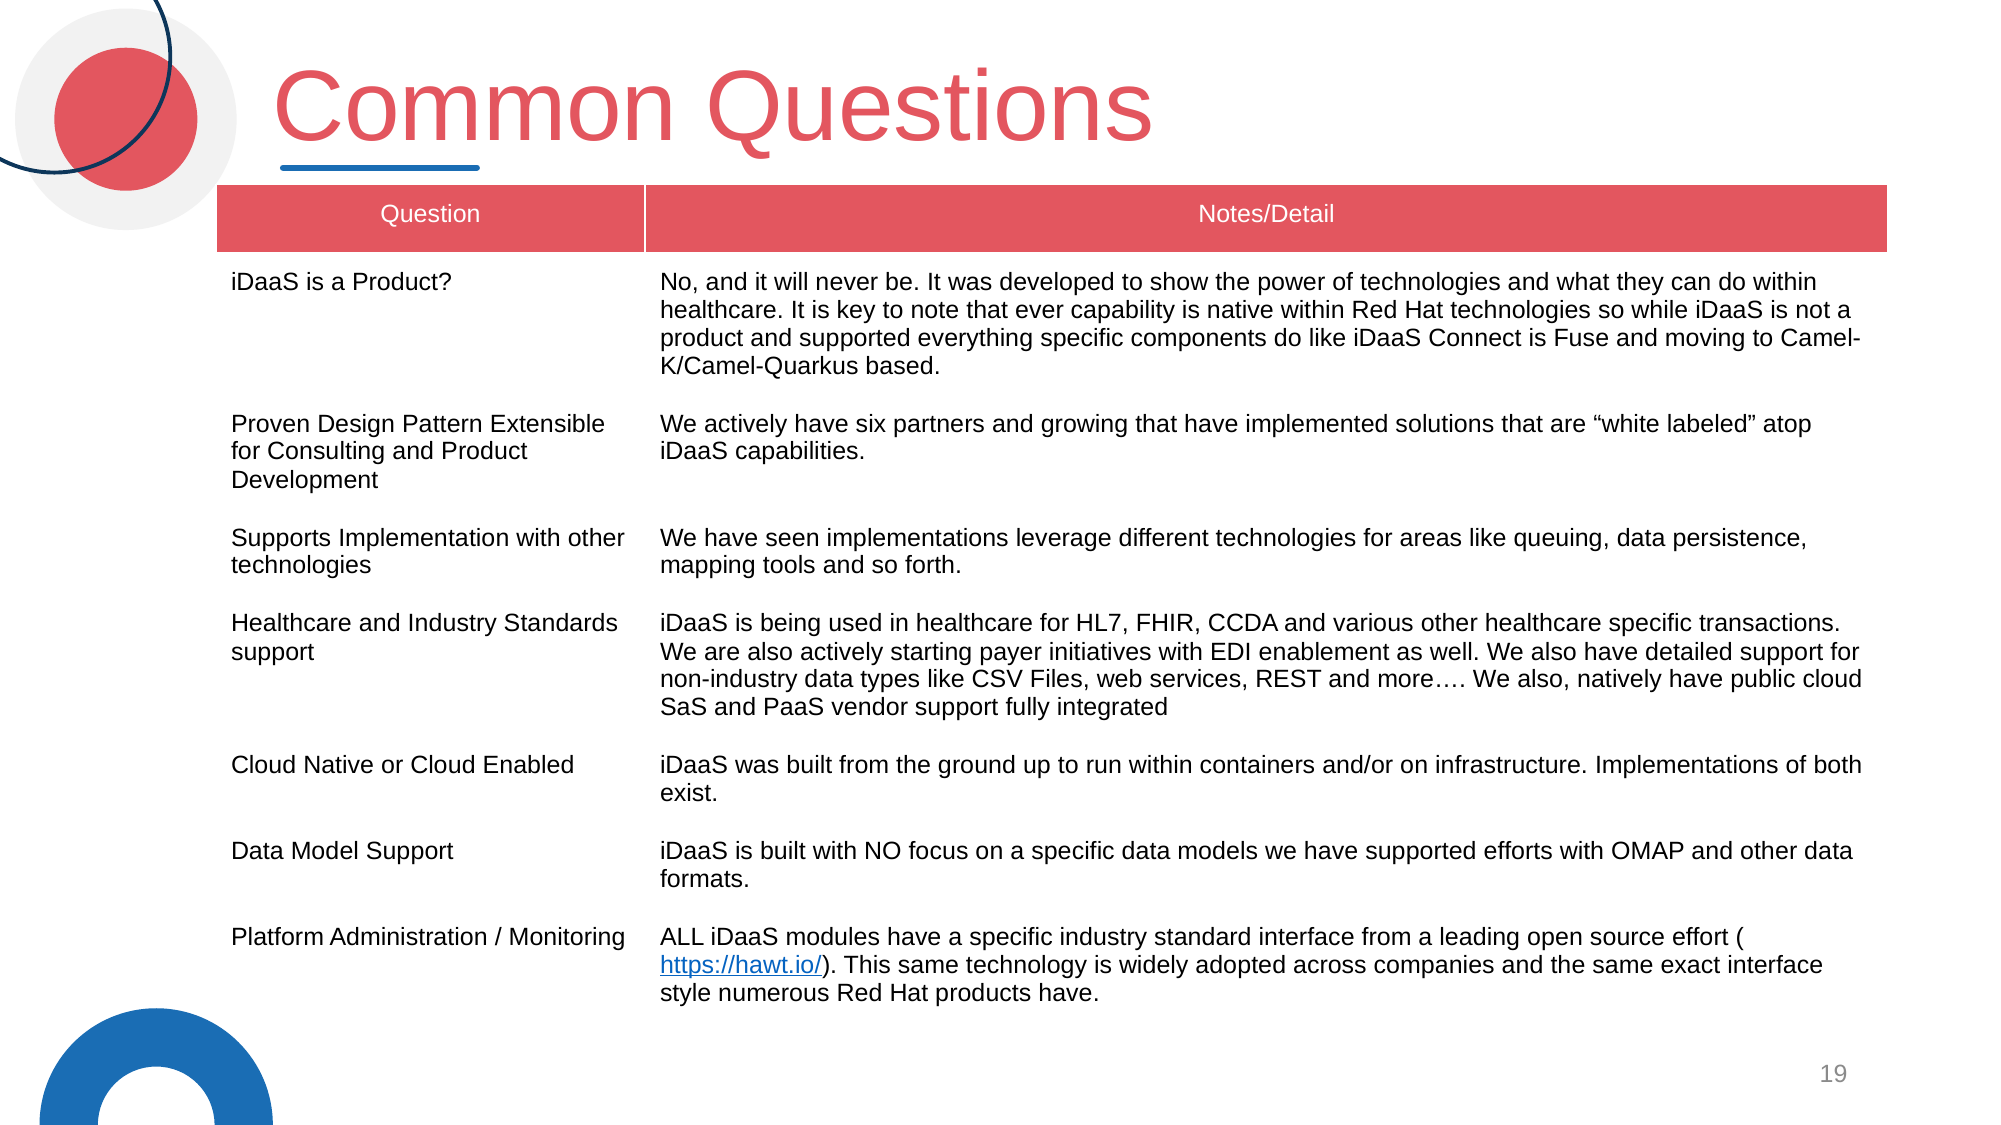

Common Questions
| Question | Notes/Detail |
| --- | --- |
| iDaaS is a Product? | No, and it will never be. It was developed to show the power of technologies and what they can do within healthcare. It is key to note that ever capability is native within Red Hat technologies so while iDaaS is not a product and supported everything specific components do like iDaaS Connect is Fuse and moving to Camel-K/Camel-Quarkus based. |
| Proven Design Pattern Extensible for Consulting and Product Development | We actively have six partners and growing that have implemented solutions that are “white labeled” atop iDaaS capabilities. |
| Supports Implementation with other technologies | We have seen implementations leverage different technologies for areas like queuing, data persistence, mapping tools and so forth. |
| Healthcare and Industry Standards support | iDaaS is being used in healthcare for HL7, FHIR, CCDA and various other healthcare specific transactions. We are also actively starting payer initiatives with EDI enablement as well. We also have detailed support for non-industry data types like CSV Files, web services, REST and more…. We also, natively have public cloud SaS and PaaS vendor support fully integrated |
| Cloud Native or Cloud Enabled | iDaaS was built from the ground up to run within containers and/or on infrastructure. Implementations of both exist. |
| Data Model Support | iDaaS is built with NO focus on a specific data models we have supported efforts with OMAP and other data formats. |
| Platform Administration / Monitoring | ALL iDaaS modules have a specific industry standard interface from a leading open source effort (https://hawt.io/). This same technology is widely adopted across companies and the same exact interface style numerous Red Hat products have. |

19